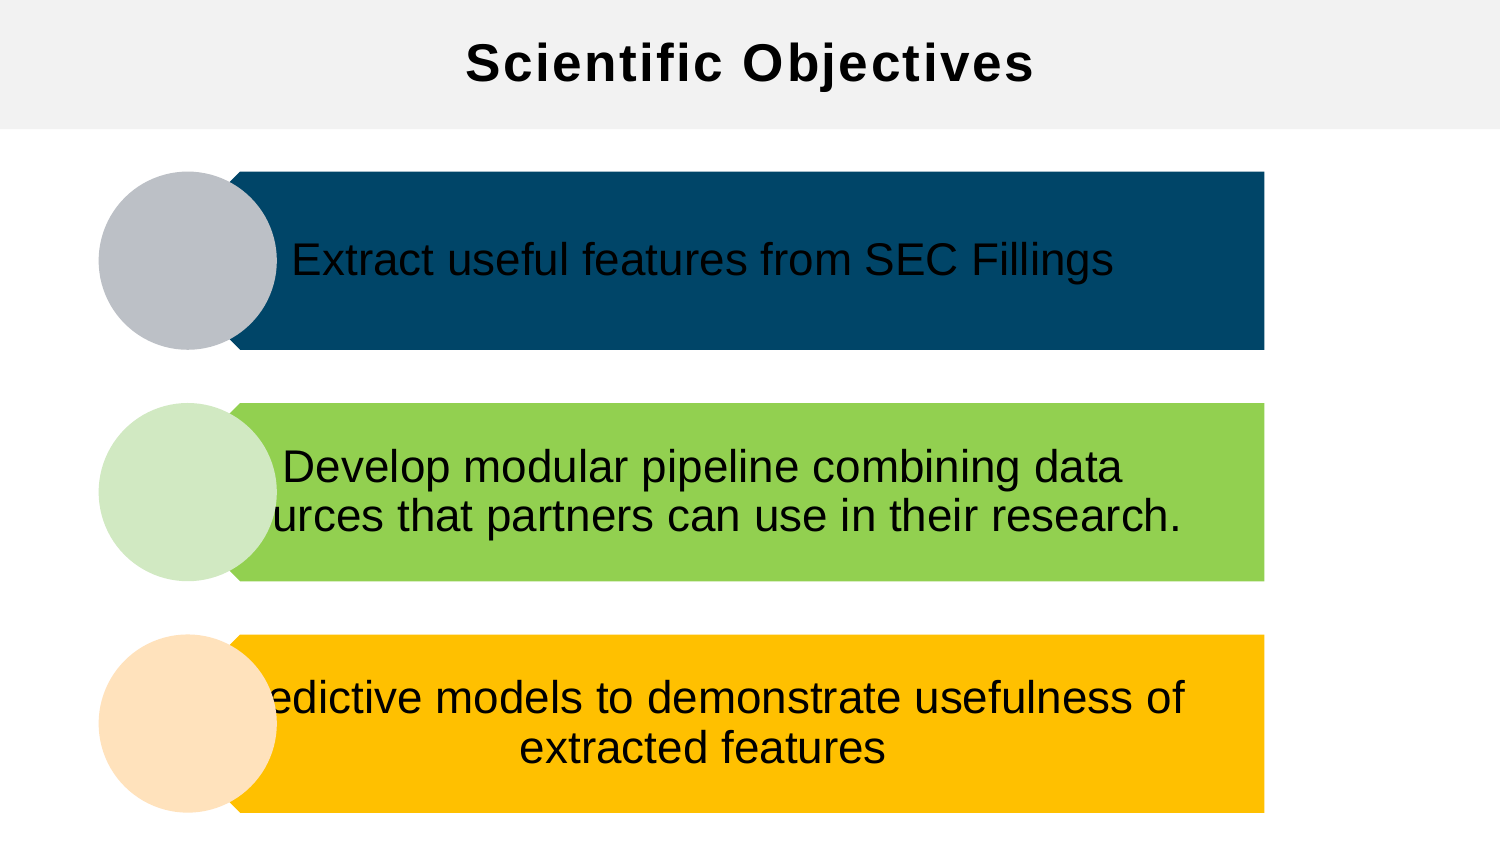

# Scientific Objectives
Extract useful features from SEC Fillings
Develop modular pipeline combining data sources that partners can use in their research.
Predictive models to demonstrate usefulness of extracted features